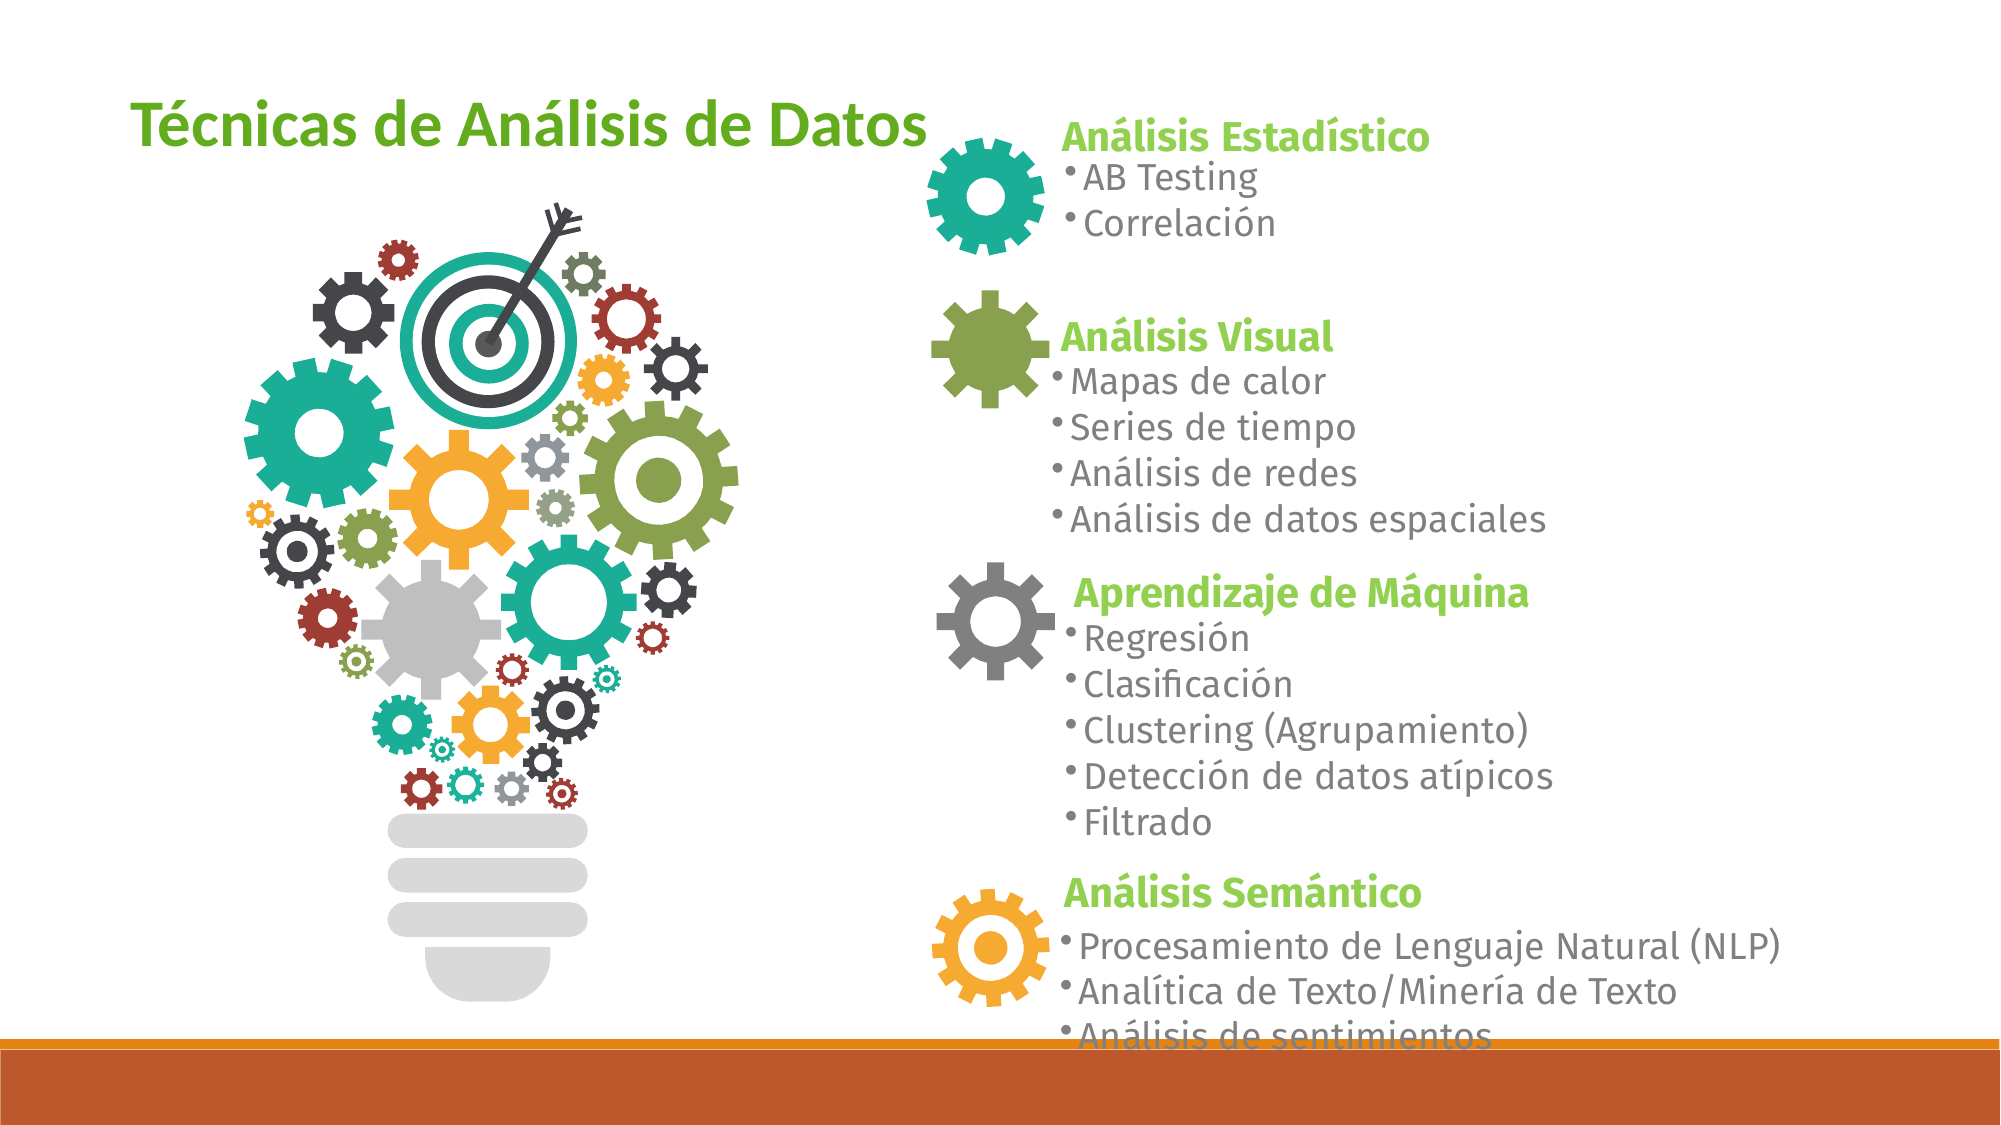

Técnicas de Análisis de Datos
Análisis Estadístico

AB Testing
Correlación

Análisis Visual
Mapas de calor
Series de tiempo
Análisis de redes
Análisis de datos espaciales

Aprendizaje de Máquina

Regresión
Clasificación
Clustering (Agrupamiento)
Detección de datos atípicos
Filtrado
Análisis Semántico

Procesamiento de Lenguaje Natural (NLP)
Analítica de Texto/Minería de Texto
Análisis de sentimientos